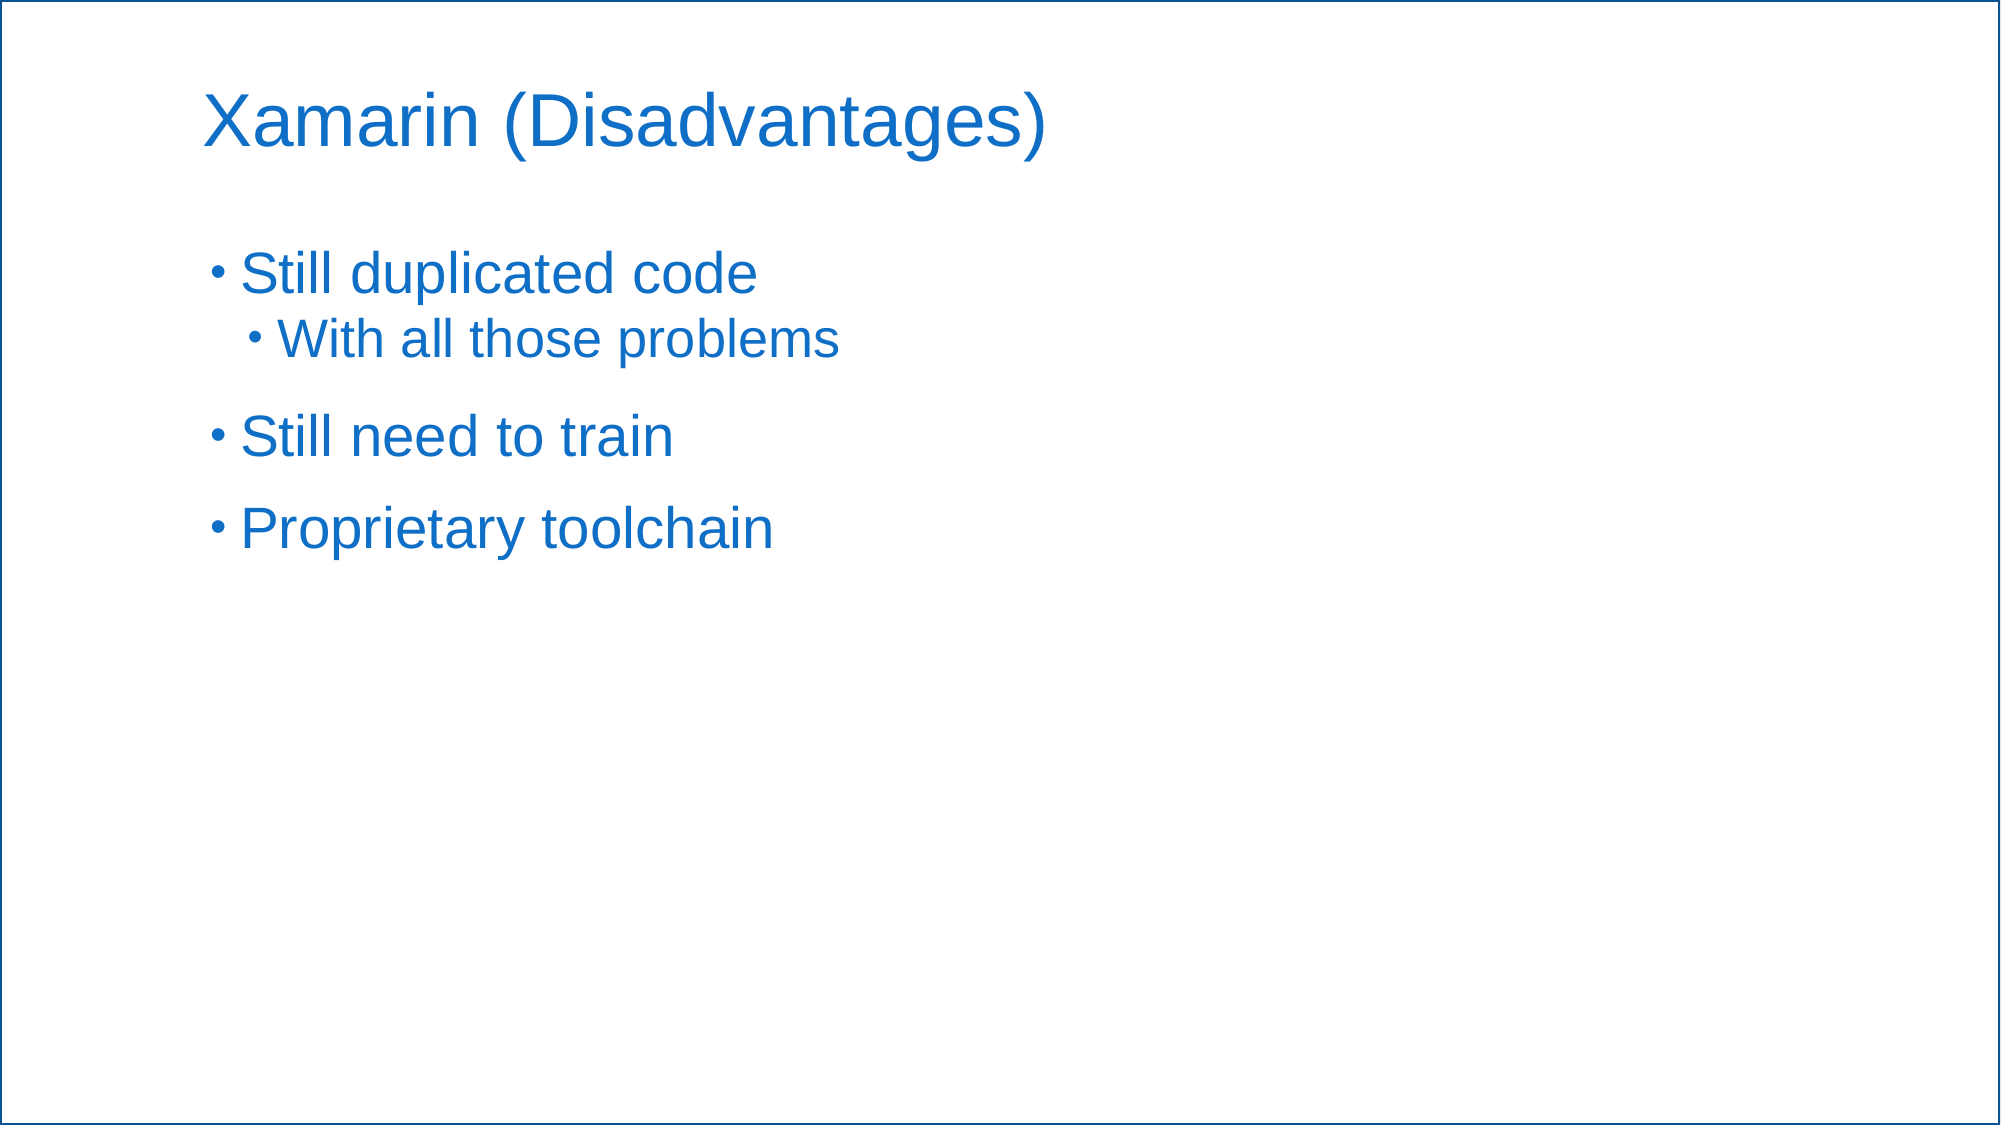

# Xamarin (Disadvantages)
Still duplicated code
With all those problems
Still need to train
Proprietary toolchain